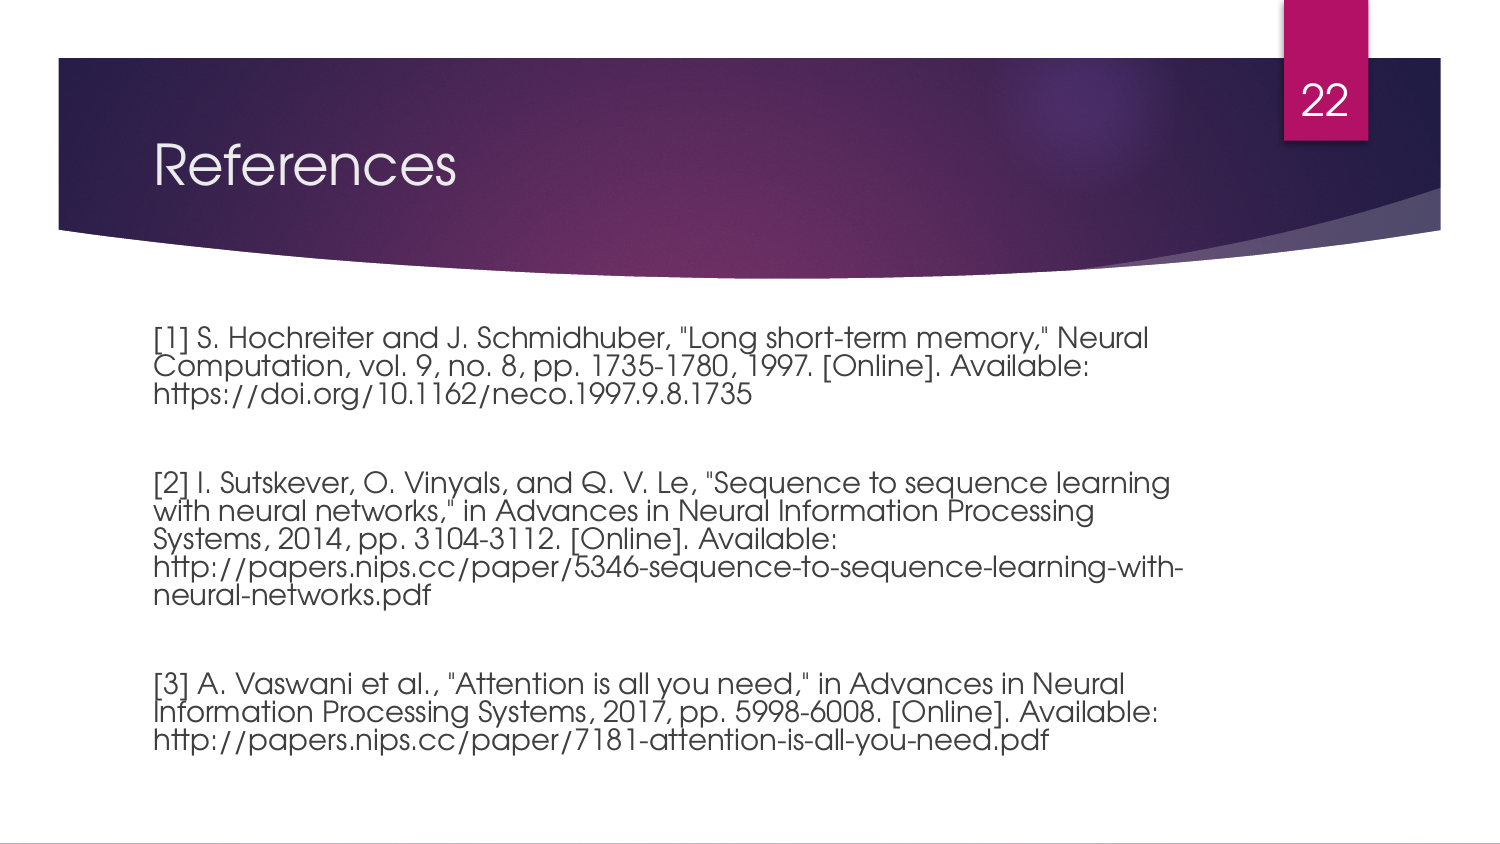

22
# References
[1] S. Hochreiter and J. Schmidhuber, "Long short-term memory," Neural Computation, vol. 9, no. 8, pp. 1735-1780, 1997. [Online]. Available: https://doi.org/10.1162/neco.1997.9.8.1735

[2] I. Sutskever, O. Vinyals, and Q. V. Le, "Sequence to sequence learning with neural networks," in Advances in Neural Information Processing Systems, 2014, pp. 3104-3112. [Online]. Available: http://papers.nips.cc/paper/5346-sequence-to-sequence-learning-with-neural-networks.pdf

[3] A. Vaswani et al., "Attention is all you need," in Advances in Neural Information Processing Systems, 2017, pp. 5998-6008. [Online]. Available: http://papers.nips.cc/paper/7181-attention-is-all-you-need.pdf